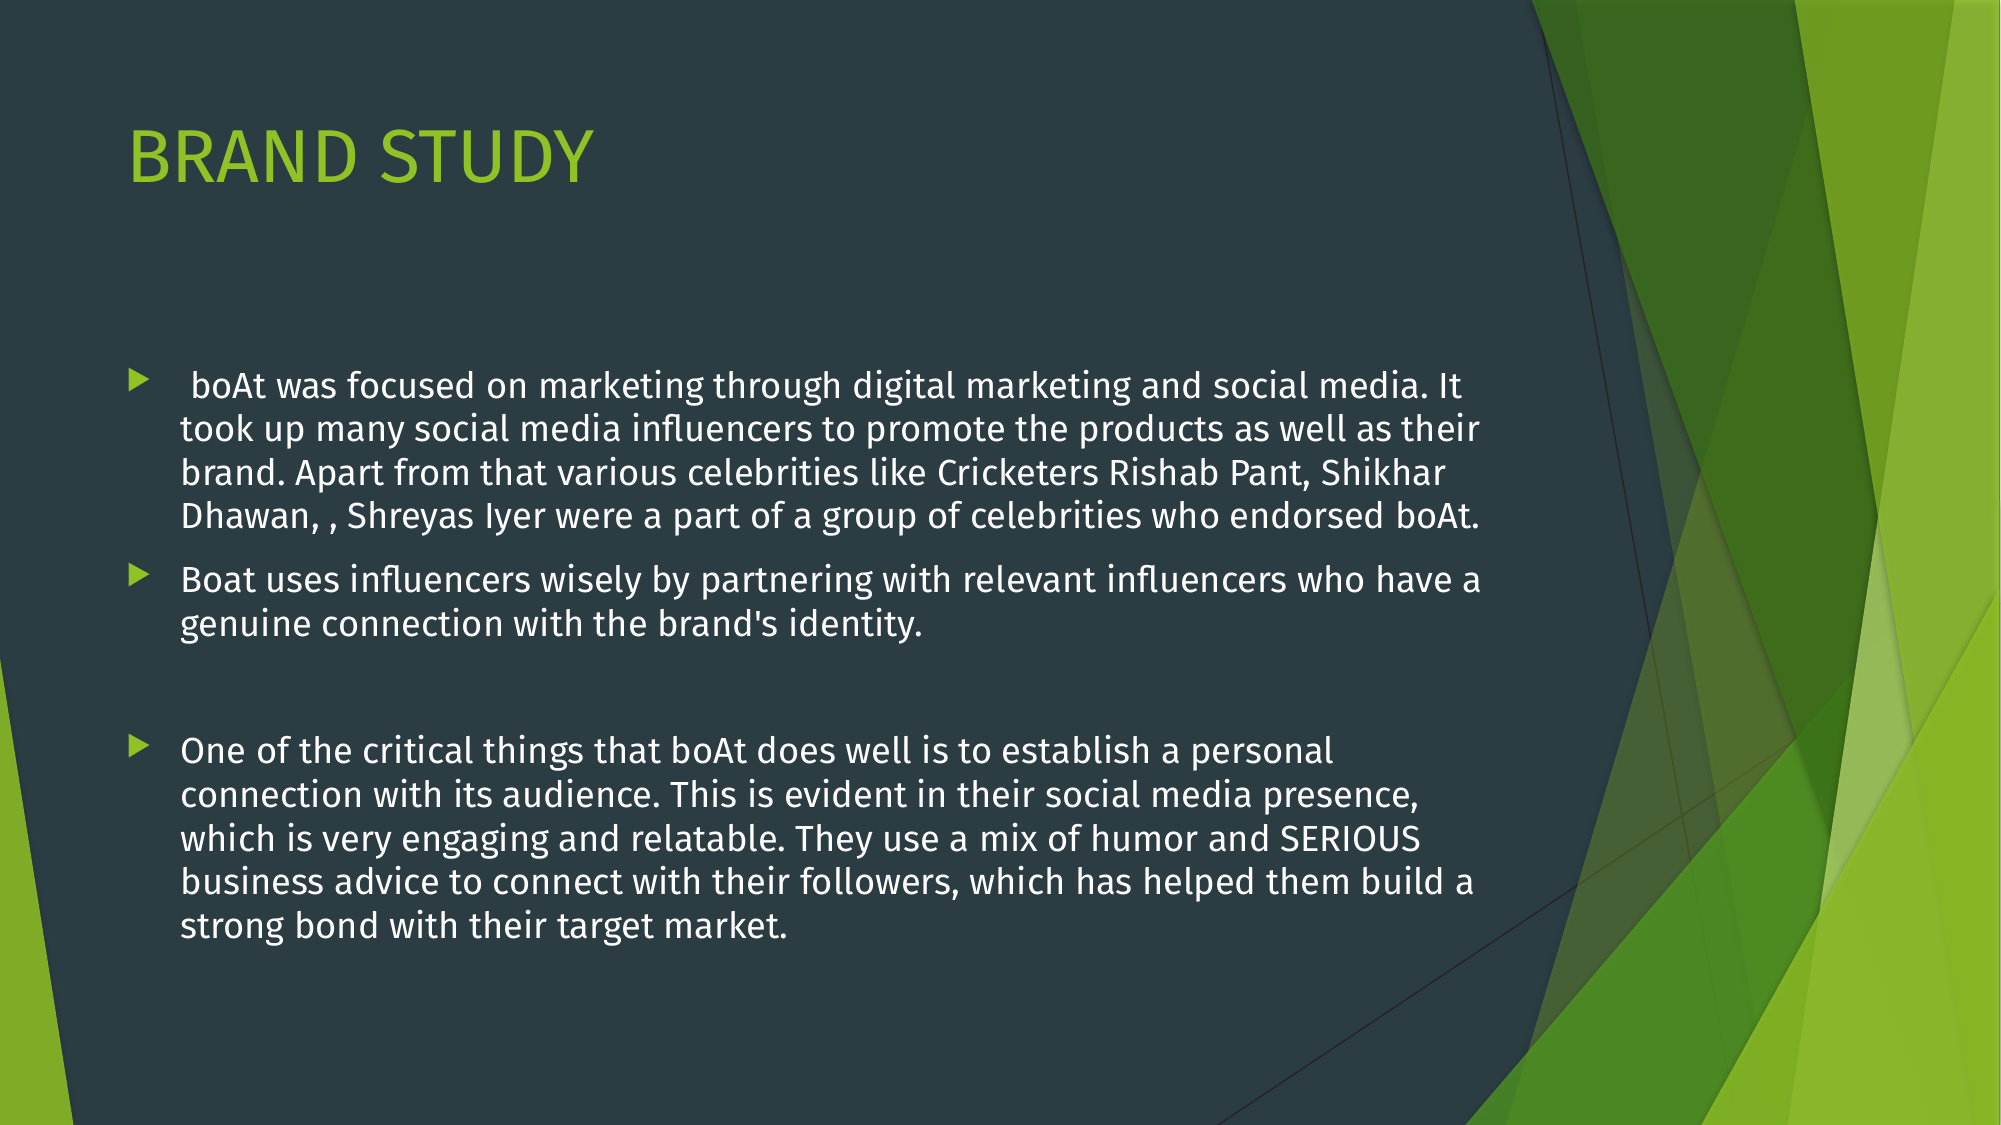

# BRAND STUDY
 boAt was focused on marketing through digital marketing and social media. It took up many social media influencers to promote the products as well as their brand. Apart from that various celebrities like Cricketers Rishab Pant, Shikhar Dhawan, , Shreyas Iyer were a part of a group of celebrities who endorsed boAt.
Boat uses influencers wisely by partnering with relevant influencers who have a genuine connection with the brand's identity.

One of the critical things that boAt does well is to establish a personal connection with its audience. This is evident in their social media presence, which is very engaging and relatable. They use a mix of humor and SERIOUS business advice to connect with their followers, which has helped them build a strong bond with their target market.